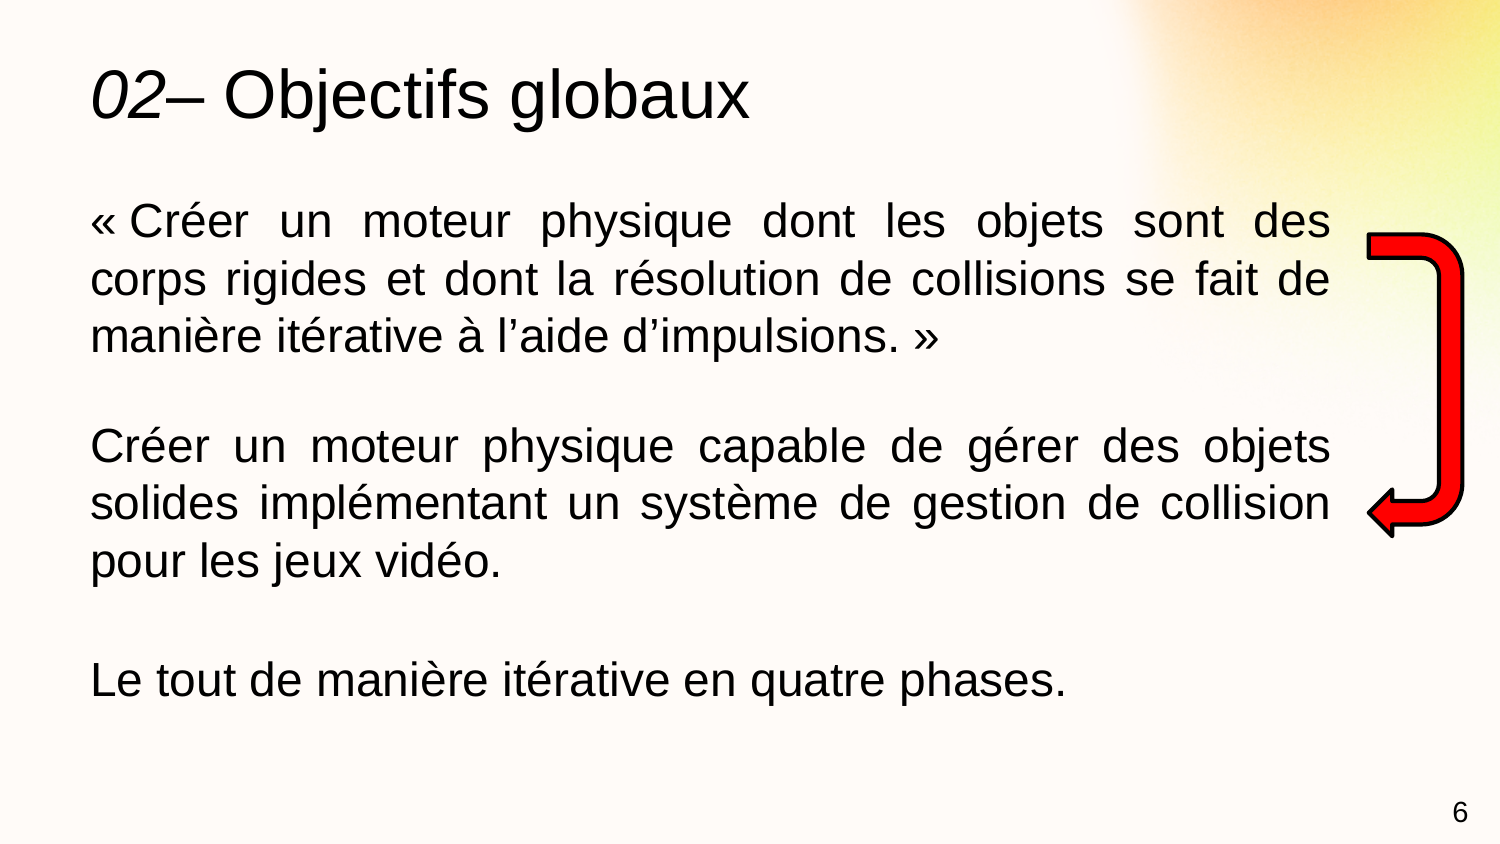

# 02– Objectifs globaux
02– Phase 1
« Créer un moteur physique dont les objets sont des corps rigides et dont la résolution de collisions se fait de manière itérative à l’aide d’impulsions. »

Créer un moteur physique capable de gérer des objets solides implémentant un système de gestion de collision pour les jeux vidéo.
Le tout de manière itérative en quatre phases.
6